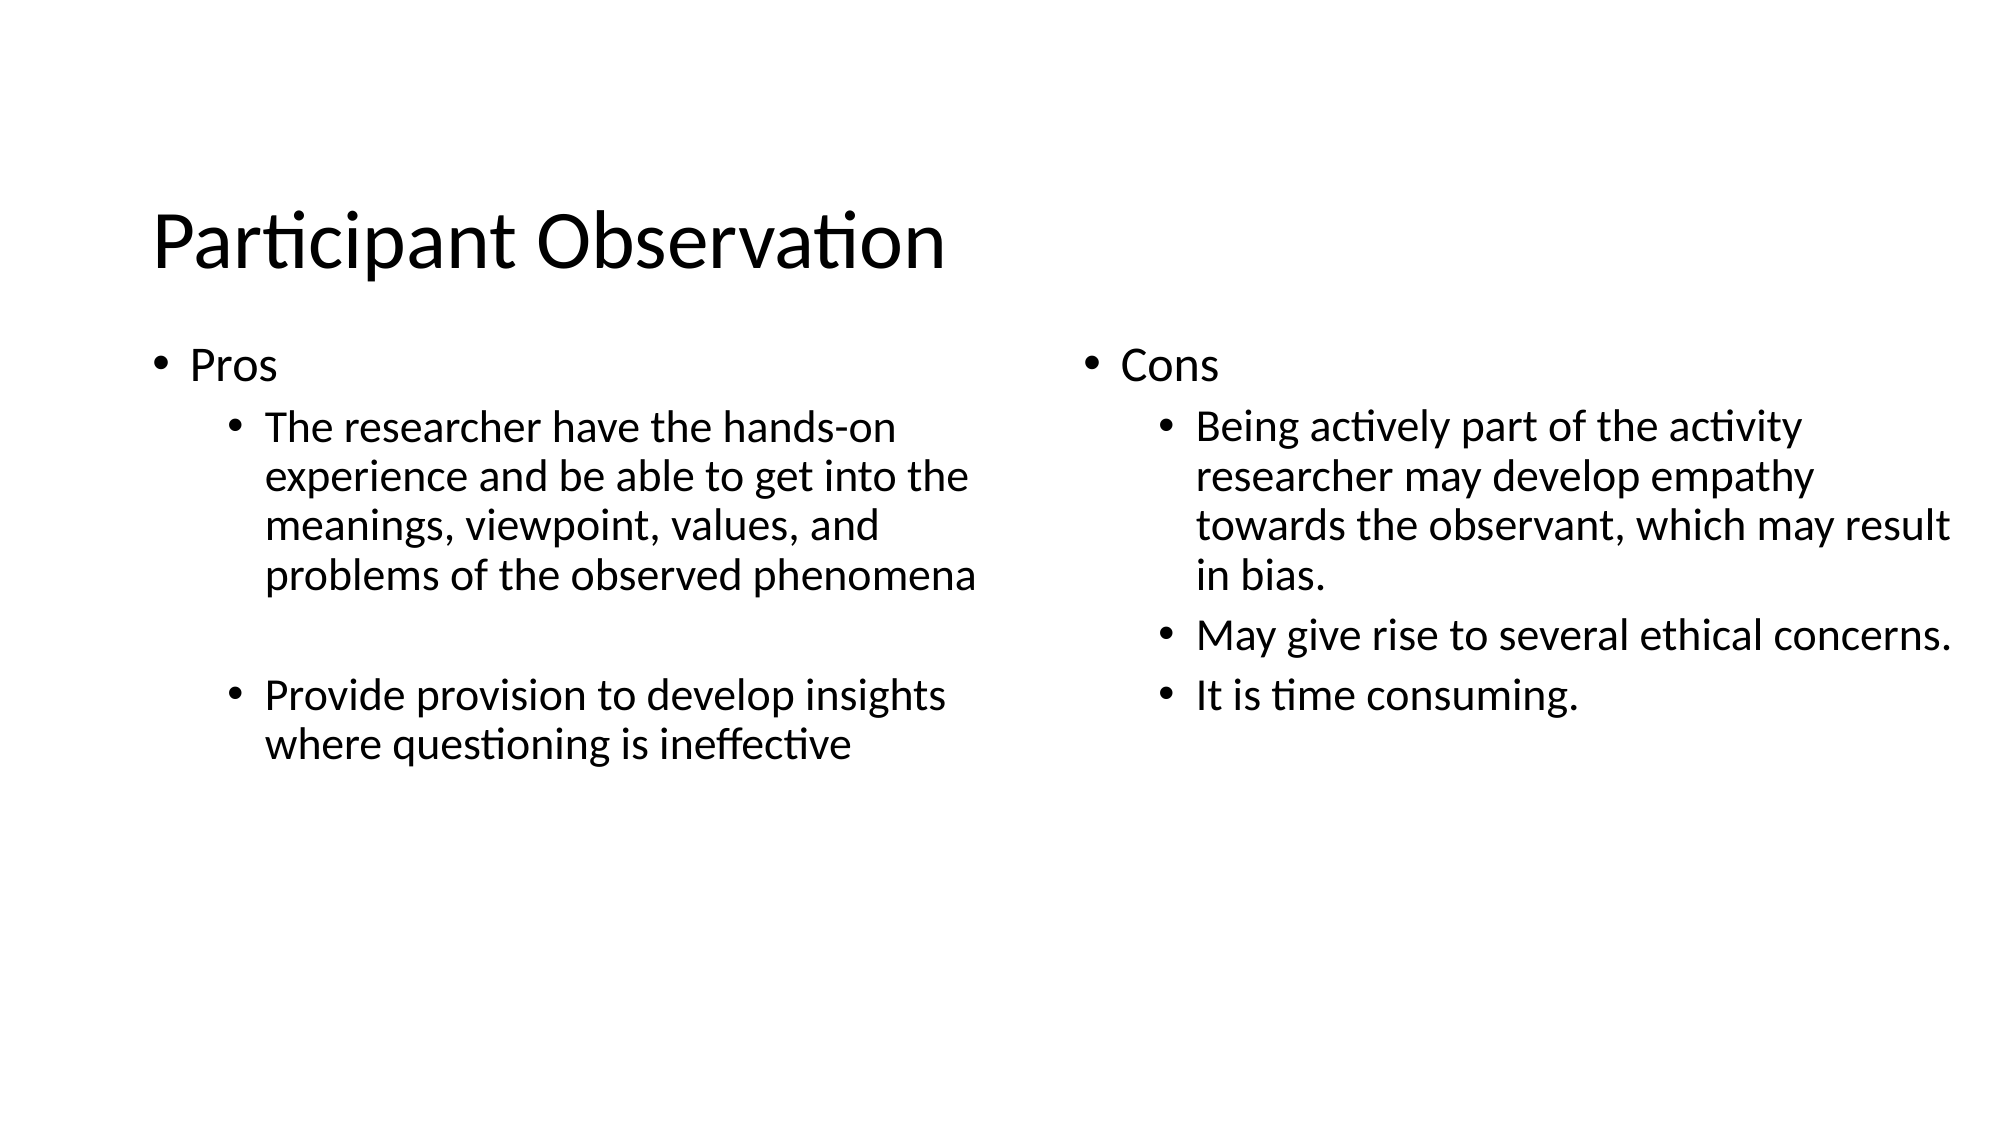

Participant Observation
Pros
The researcher have the hands-on experience and be able to get into the meanings, viewpoint, values, and problems of the observed phenomena

Provide provision to develop insights where questioning is ineffective
Cons
Being actively part of the activity researcher may develop empathy towards the observant, which may result in bias.
May give rise to several ethical concerns.
It is time consuming.